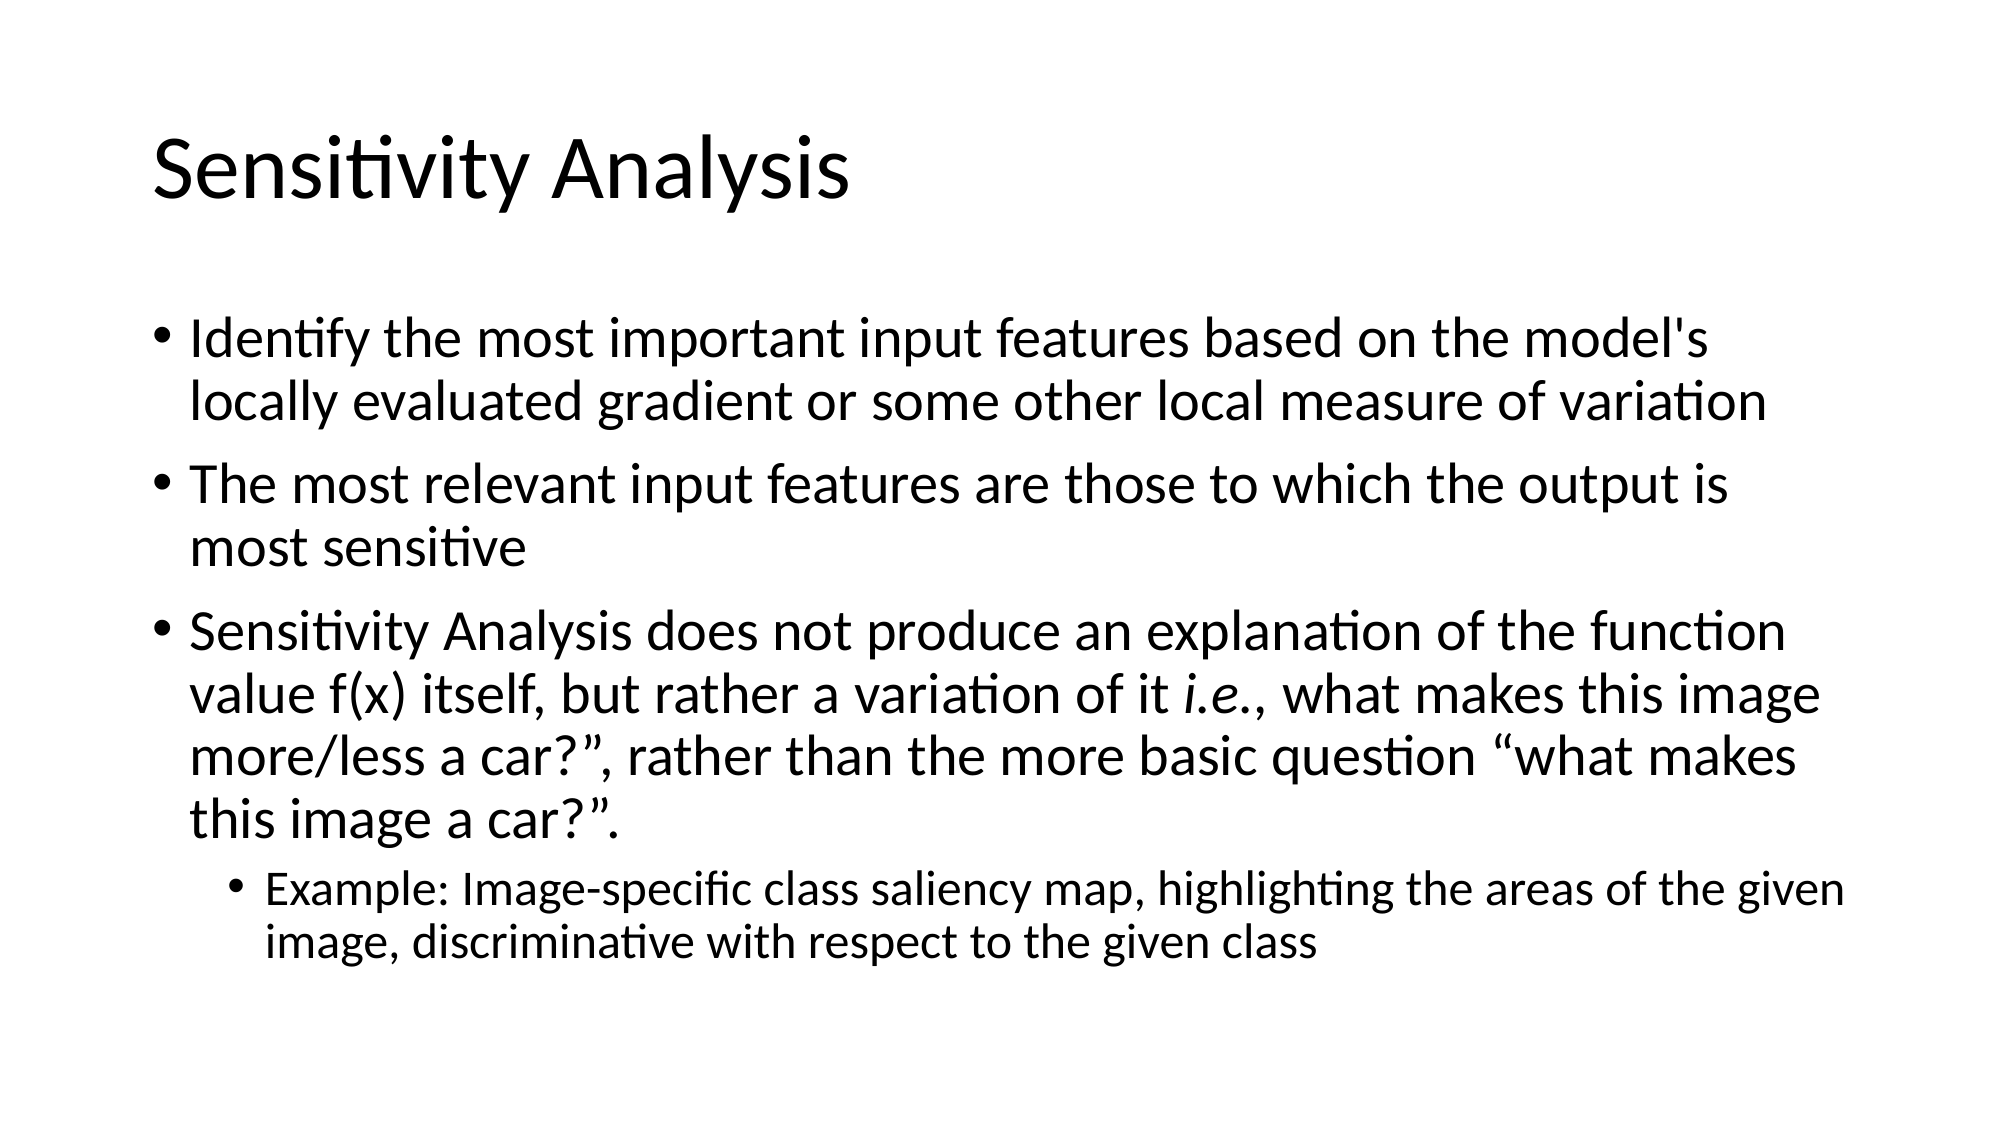

# Sensitivity Analysis
Identify the most important input features based on the model's locally evaluated gradient or some other local measure of variation
The most relevant input features are those to which the output is most sensitive
Sensitivity Analysis does not produce an explanation of the function value f(x) itself, but rather a variation of it i.e., what makes this image more/less a car?”, rather than the more basic question “what makes this image a car?”.
Example: Image-specific class saliency map, highlighting the areas of the given image, discriminative with respect to the given class